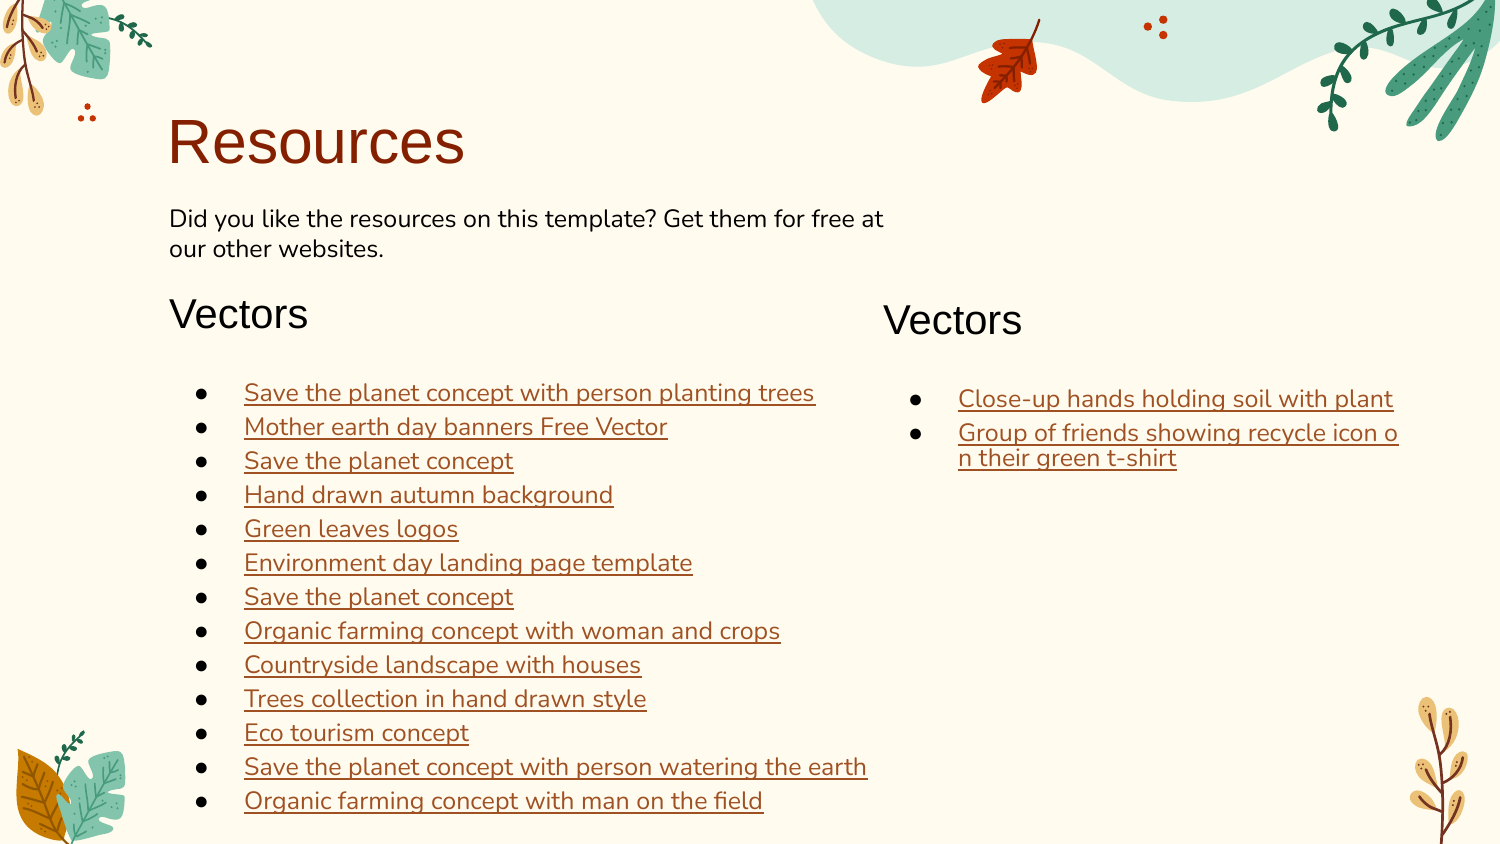

# Resources
Did you like the resources on this template? Get them for free at our other websites.

Vectors

Save the planet concept with person planting trees
Mother earth day banners Free Vector
Save the planet concept
Hand drawn autumn background
Green leaves logos
Environment day landing page template
Save the planet concept
Organic farming concept with woman and crops
Countryside landscape with houses
Trees collection in hand drawn style
Eco tourism concept
Save the planet concept with person watering the earth
Organic farming concept with man on the field

Vectors

Close-up hands holding soil with plant
Group of friends showing recycle icon on their green t-shirt